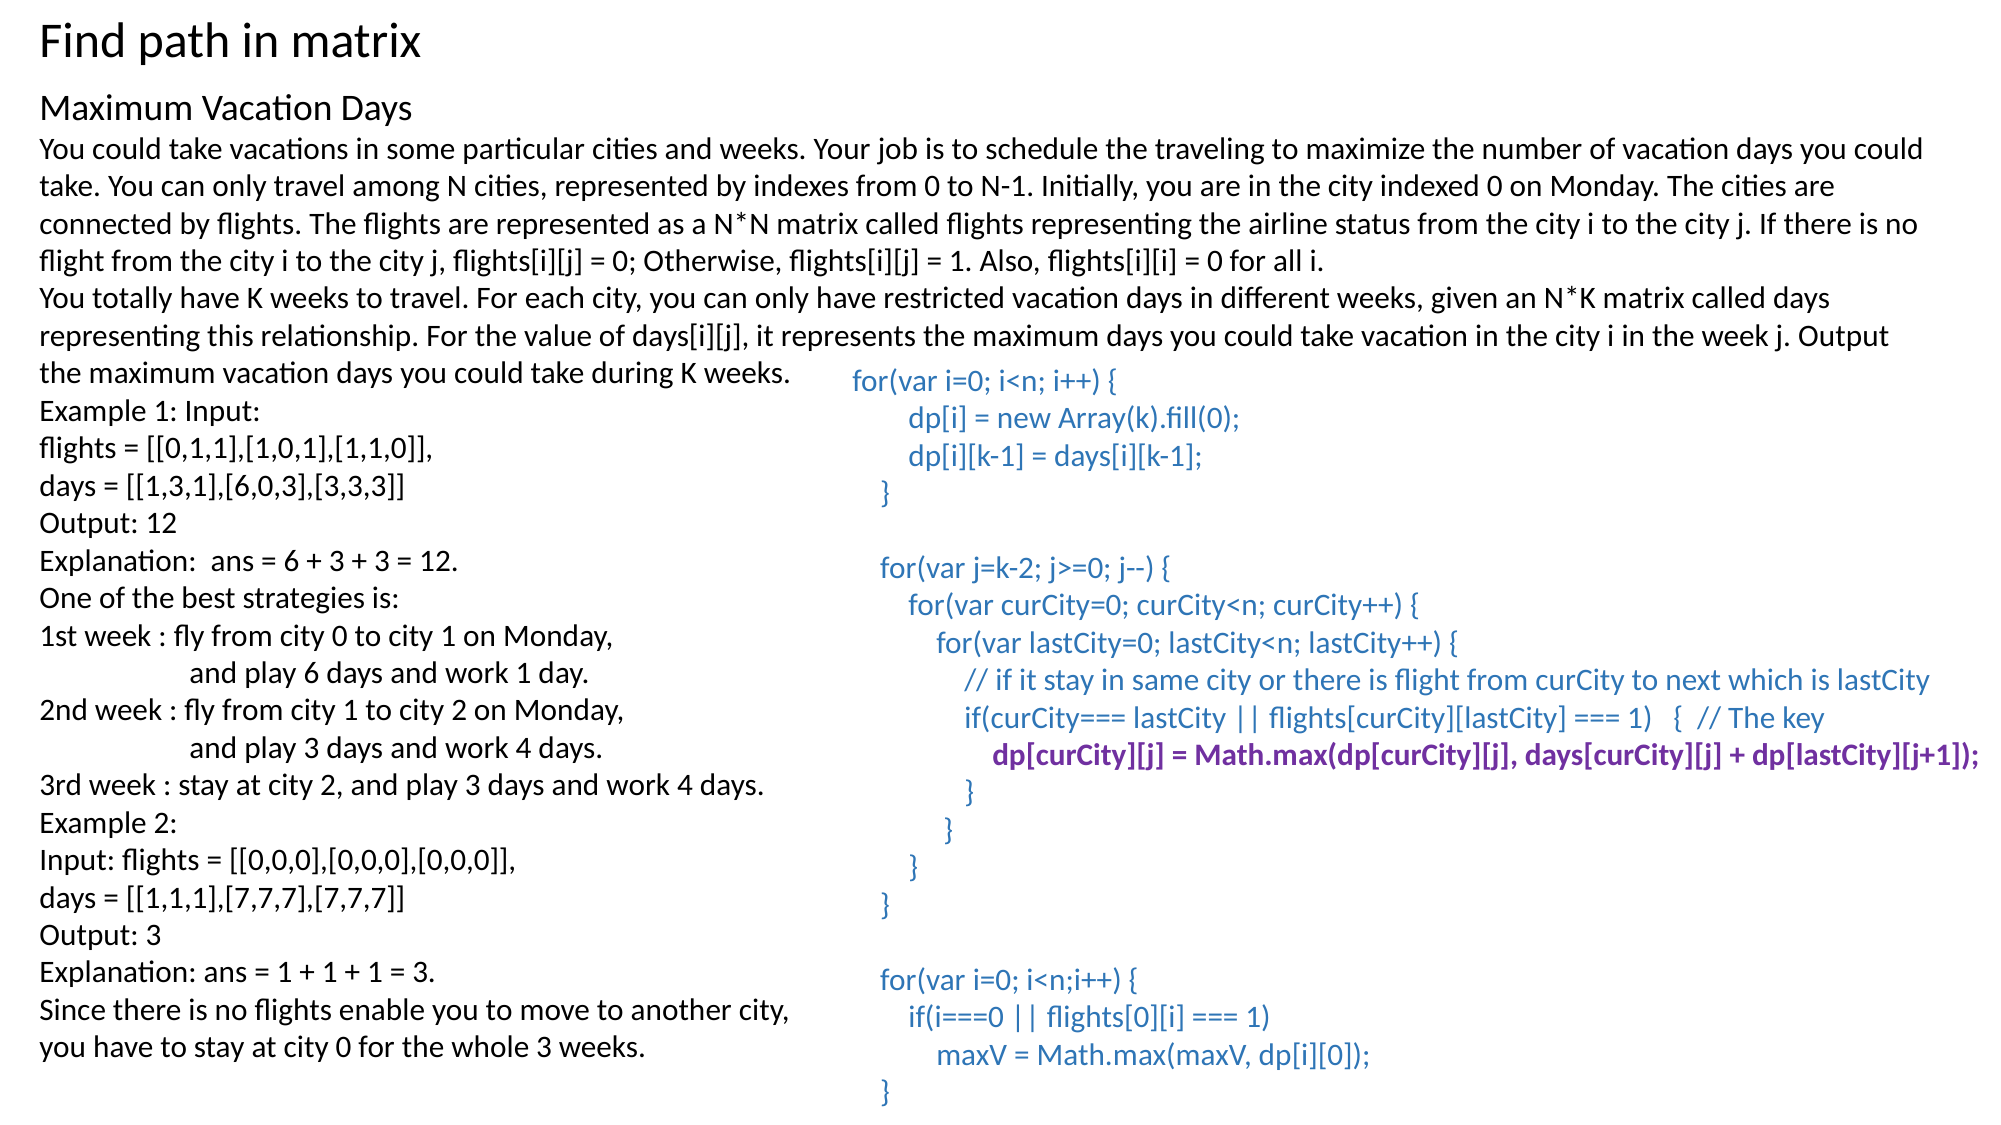

Find path in matrix
Maximum Vacation Days
You could take vacations in some particular cities and weeks. Your job is to schedule the traveling to maximize the number of vacation days you could take. You can only travel among N cities, represented by indexes from 0 to N-1. Initially, you are in the city indexed 0 on Monday. The cities are connected by flights. The flights are represented as a N*N matrix called flights representing the airline status from the city i to the city j. If there is no flight from the city i to the city j, flights[i][j] = 0; Otherwise, flights[i][j] = 1. Also, flights[i][i] = 0 for all i.
You totally have K weeks to travel. For each city, you can only have restricted vacation days in different weeks, given an N*K matrix called days representing this relationship. For the value of days[i][j], it represents the maximum days you could take vacation in the city i in the week j. Output the maximum vacation days you could take during K weeks.
Example 1: Input:
flights = [[0,1,1],[1,0,1],[1,1,0]],
days = [[1,3,1],[6,0,3],[3,3,3]]
Output: 12
Explanation:  ans = 6 + 3 + 3 = 12.
One of the best strategies is:
1st week : fly from city 0 to city 1 on Monday,
	and play 6 days and work 1 day.
2nd week : fly from city 1 to city 2 on Monday,
	and play 3 days and work 4 days.
3rd week : stay at city 2, and play 3 days and work 4 days.
Example 2:
Input: flights = [[0,0,0],[0,0,0],[0,0,0]],
days = [[1,1,1],[7,7,7],[7,7,7]]
Output: 3
Explanation: ans = 1 + 1 + 1 = 3.
Since there is no flights enable you to move to another city,
you have to stay at city 0 for the whole 3 weeks.
for(var i=0; i<n; i++) {
        dp[i] = new Array(k).fill(0);
        dp[i][k-1] = days[i][k-1];
    }

    for(var j=k-2; j>=0; j--) {
        for(var curCity=0; curCity<n; curCity++) {
            for(var lastCity=0; lastCity<n; lastCity++) {
                // if it stay in same city or there is flight from curCity to next which is lastCity
                if(curCity=== lastCity || flights[curCity][lastCity] === 1)   {  // The key
                    dp[curCity][j] = Math.max(dp[curCity][j], days[curCity][j] + dp[lastCity][j+1]);
                }
             }
        }
    }

    for(var i=0; i<n;i++) {
        if(i===0 || flights[0][i] === 1)
            maxV = Math.max(maxV, dp[i][0]);
    }